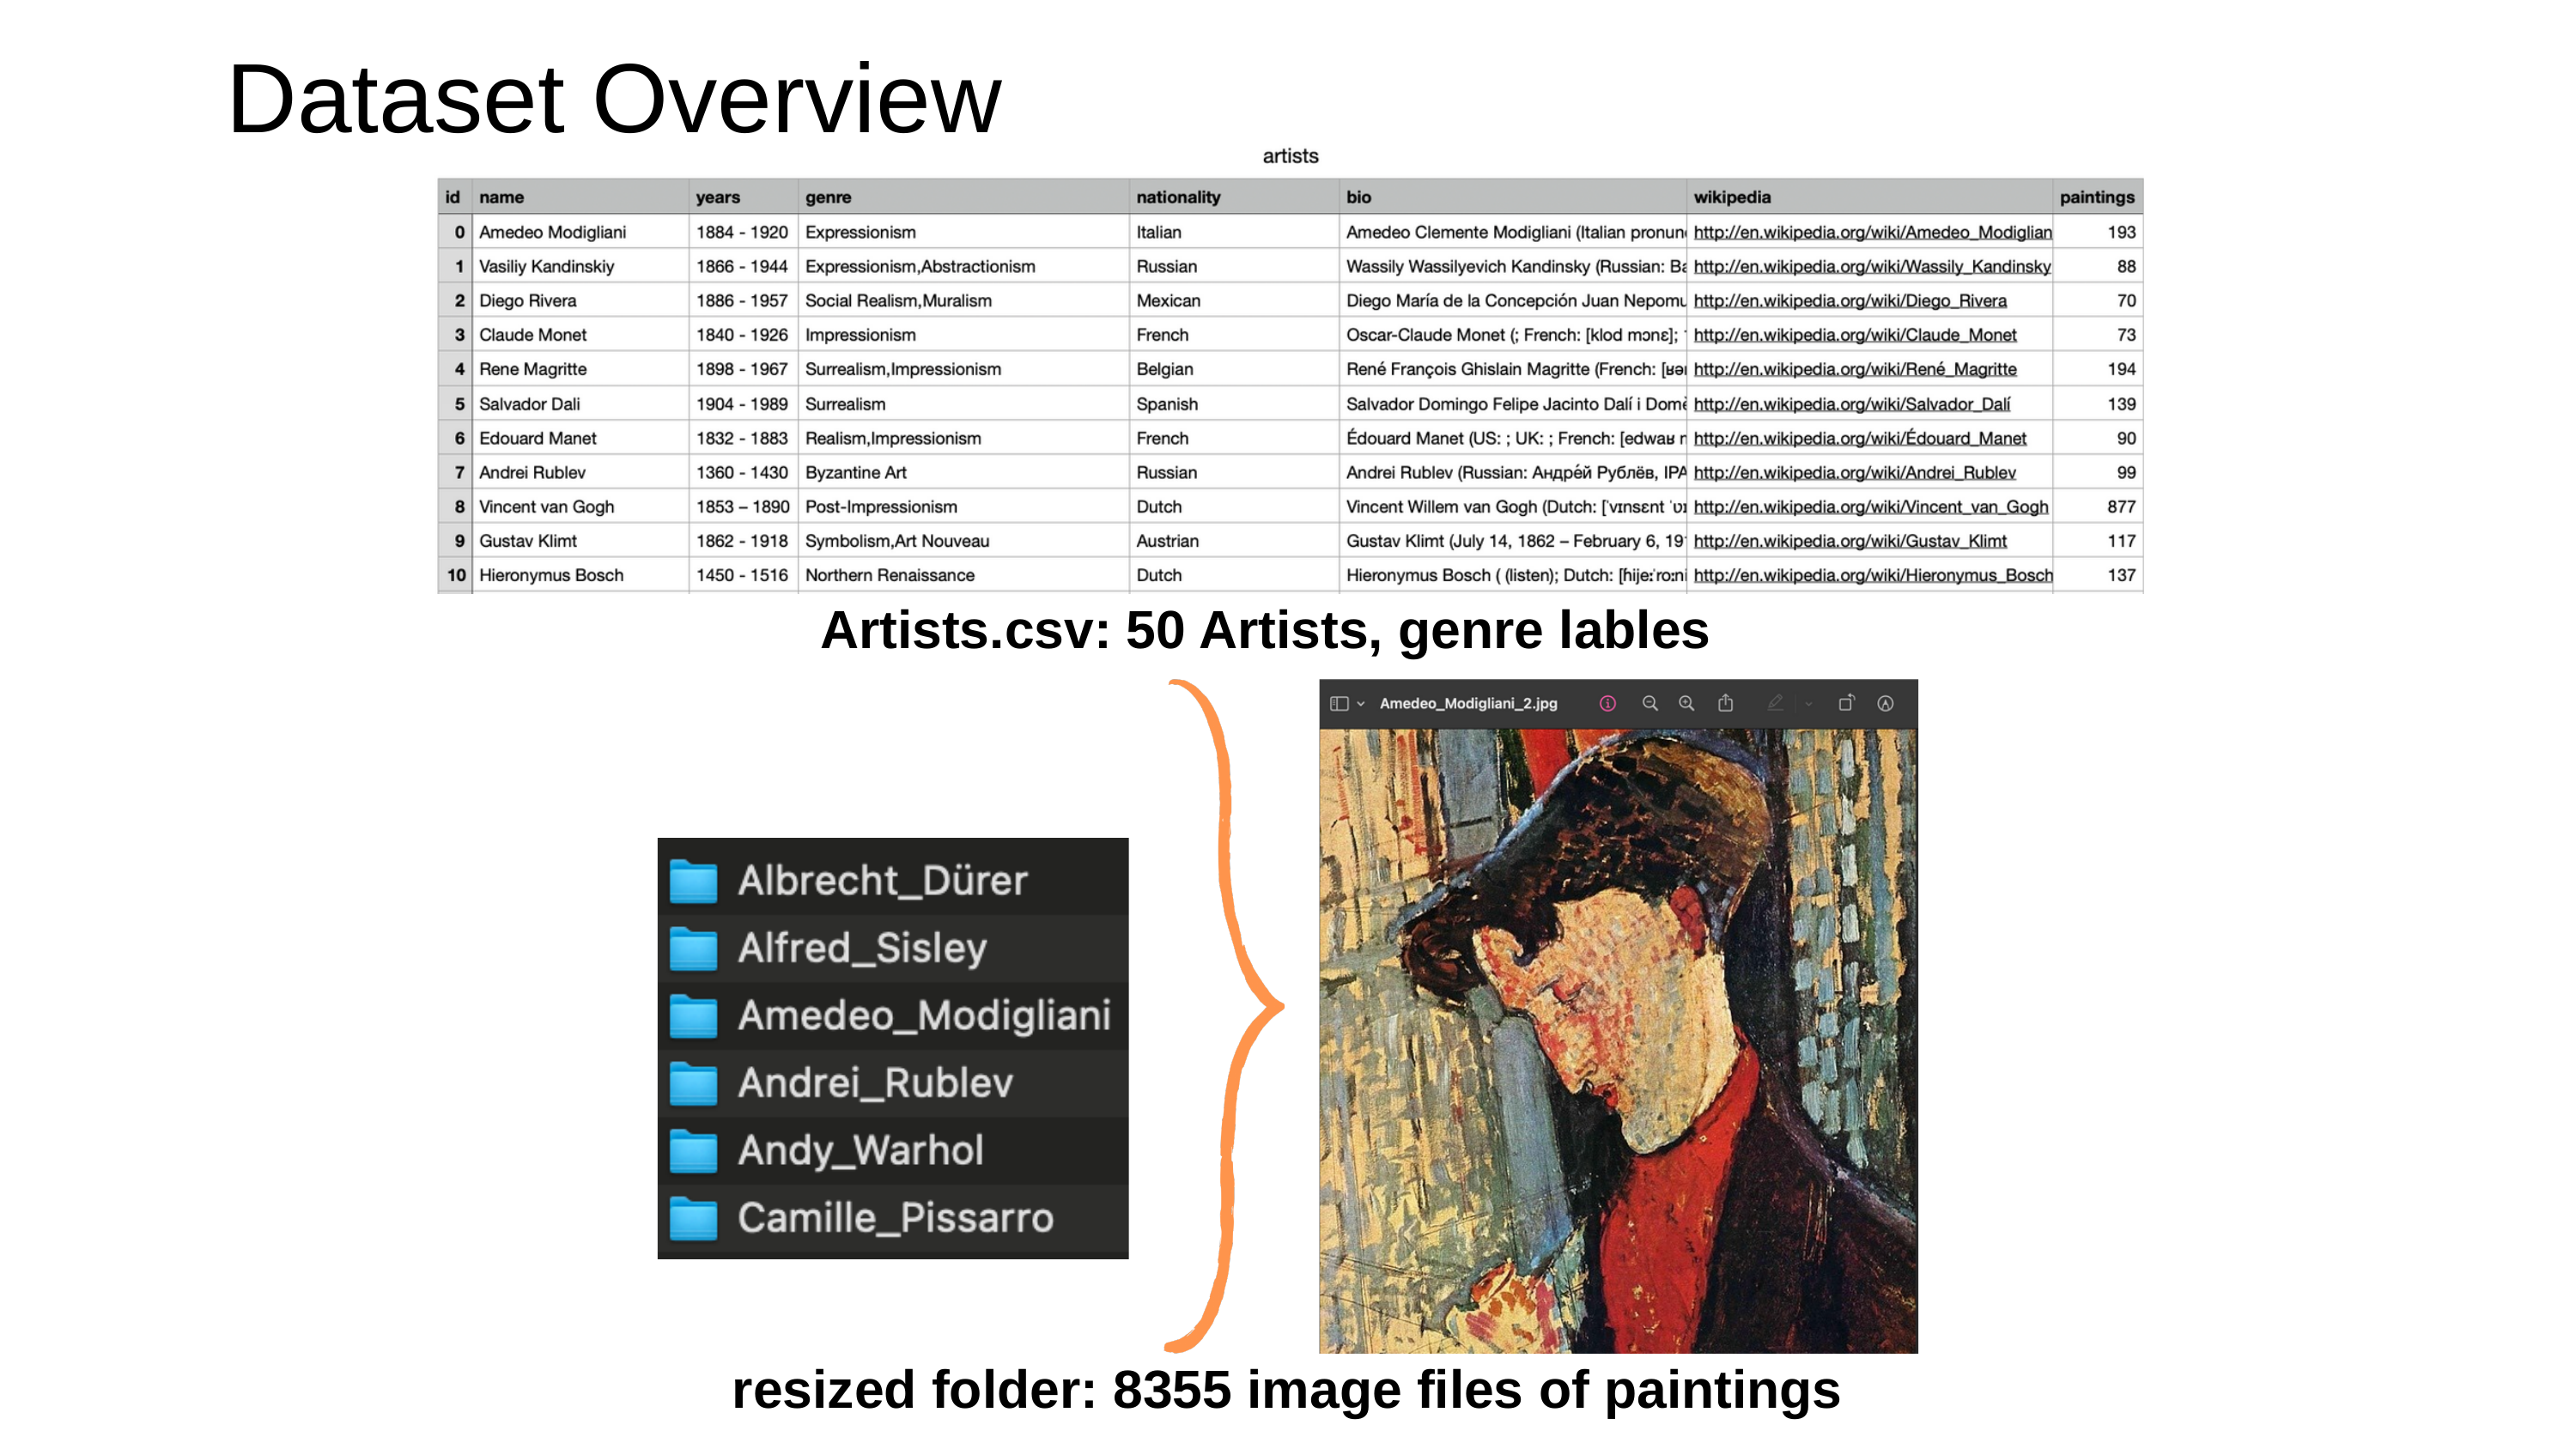

Dataset Overview

Artists.csv: 50 Artists, genre lables

resized folder: 8355 image files of paintings